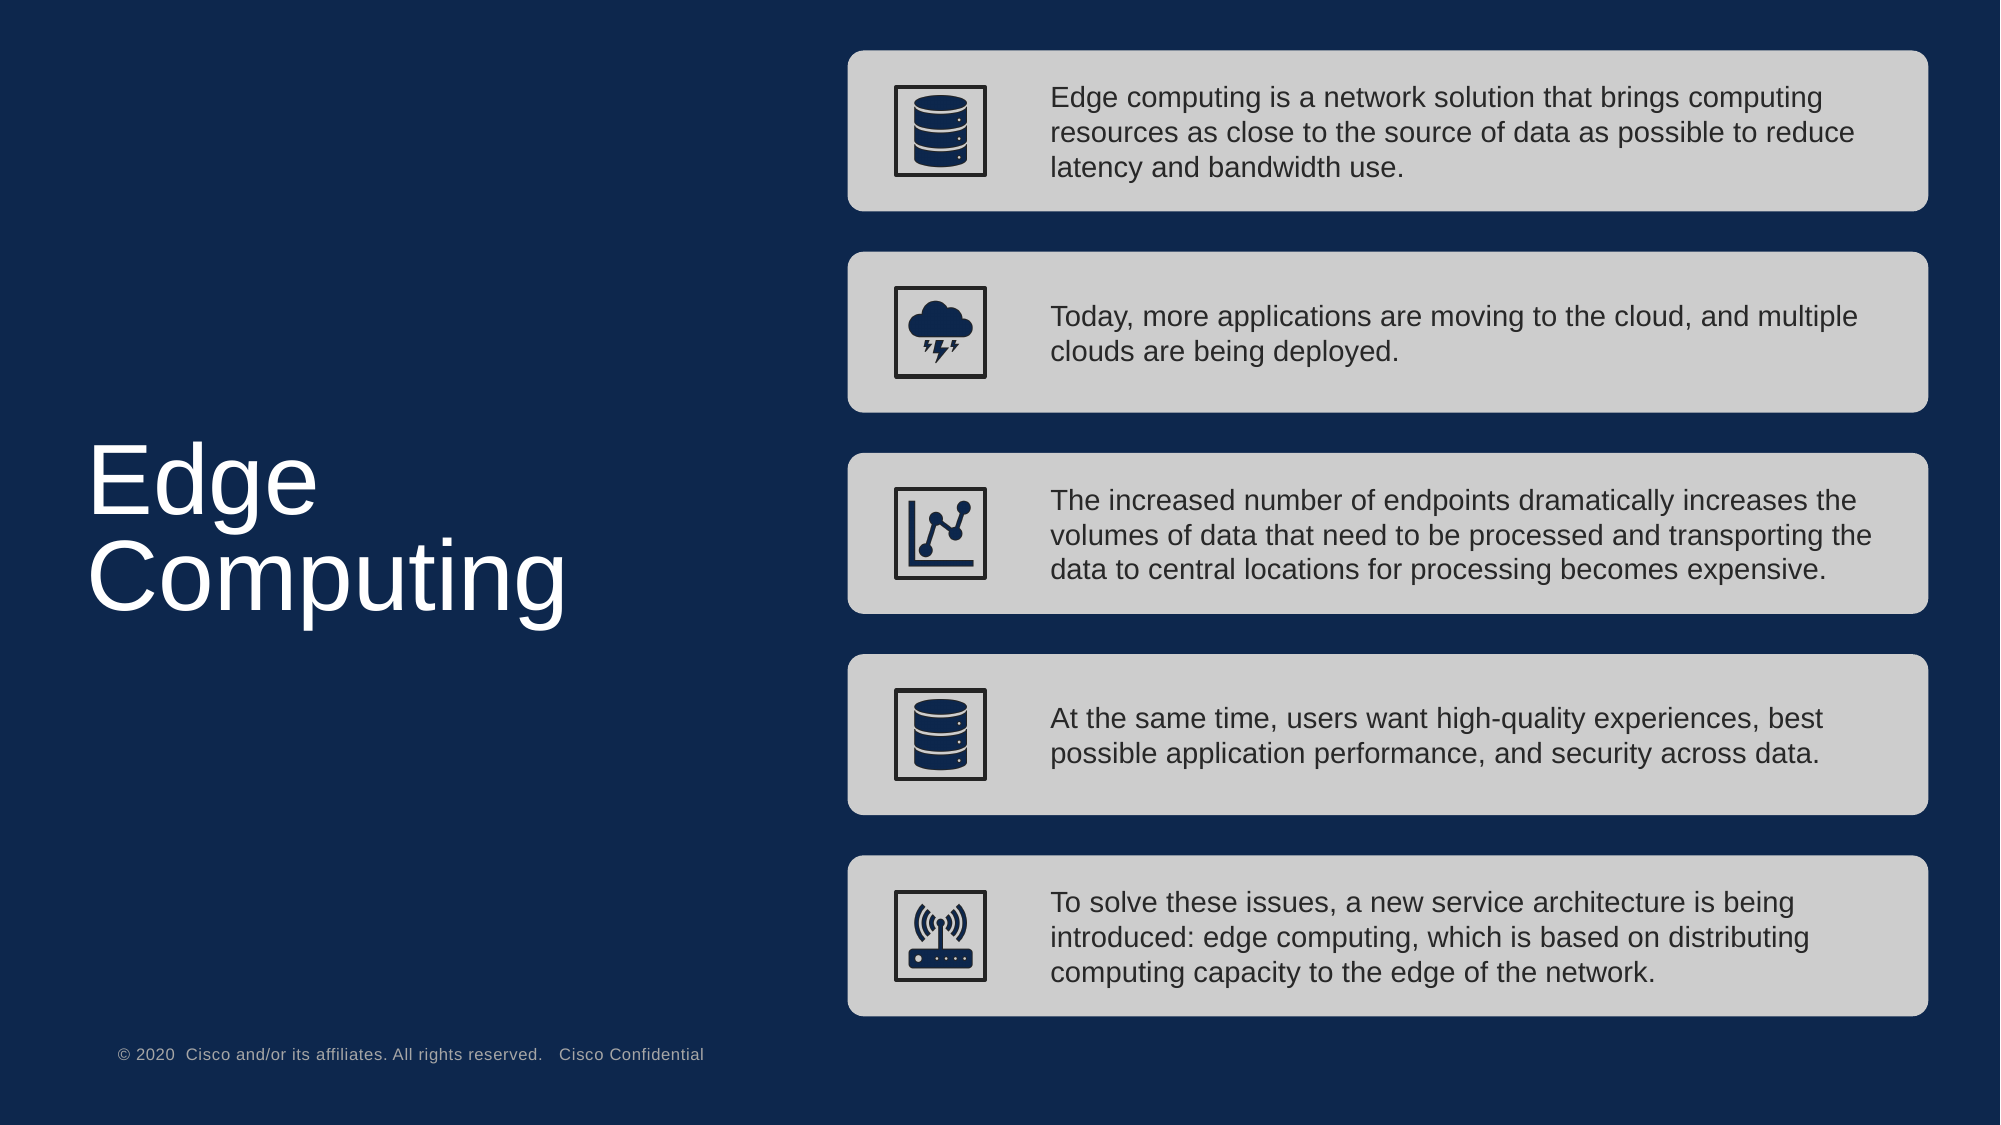

Edge computing is a network solution that brings computing resources as close to the source of data as possible to reduce latency and bandwidth use.
Today, more applications are moving to the cloud, and multiple clouds are being deployed.
The increased number of endpoints dramatically increases the volumes of data that need to be processed and transporting the data to central locations for processing becomes expensive.
At the same time, users want high-quality experiences, best possible application performance, and security across data.
To solve these issues, a new service architecture is being introduced: edge computing, which is based on distributing computing capacity to the edge of the network.
Edge Computing